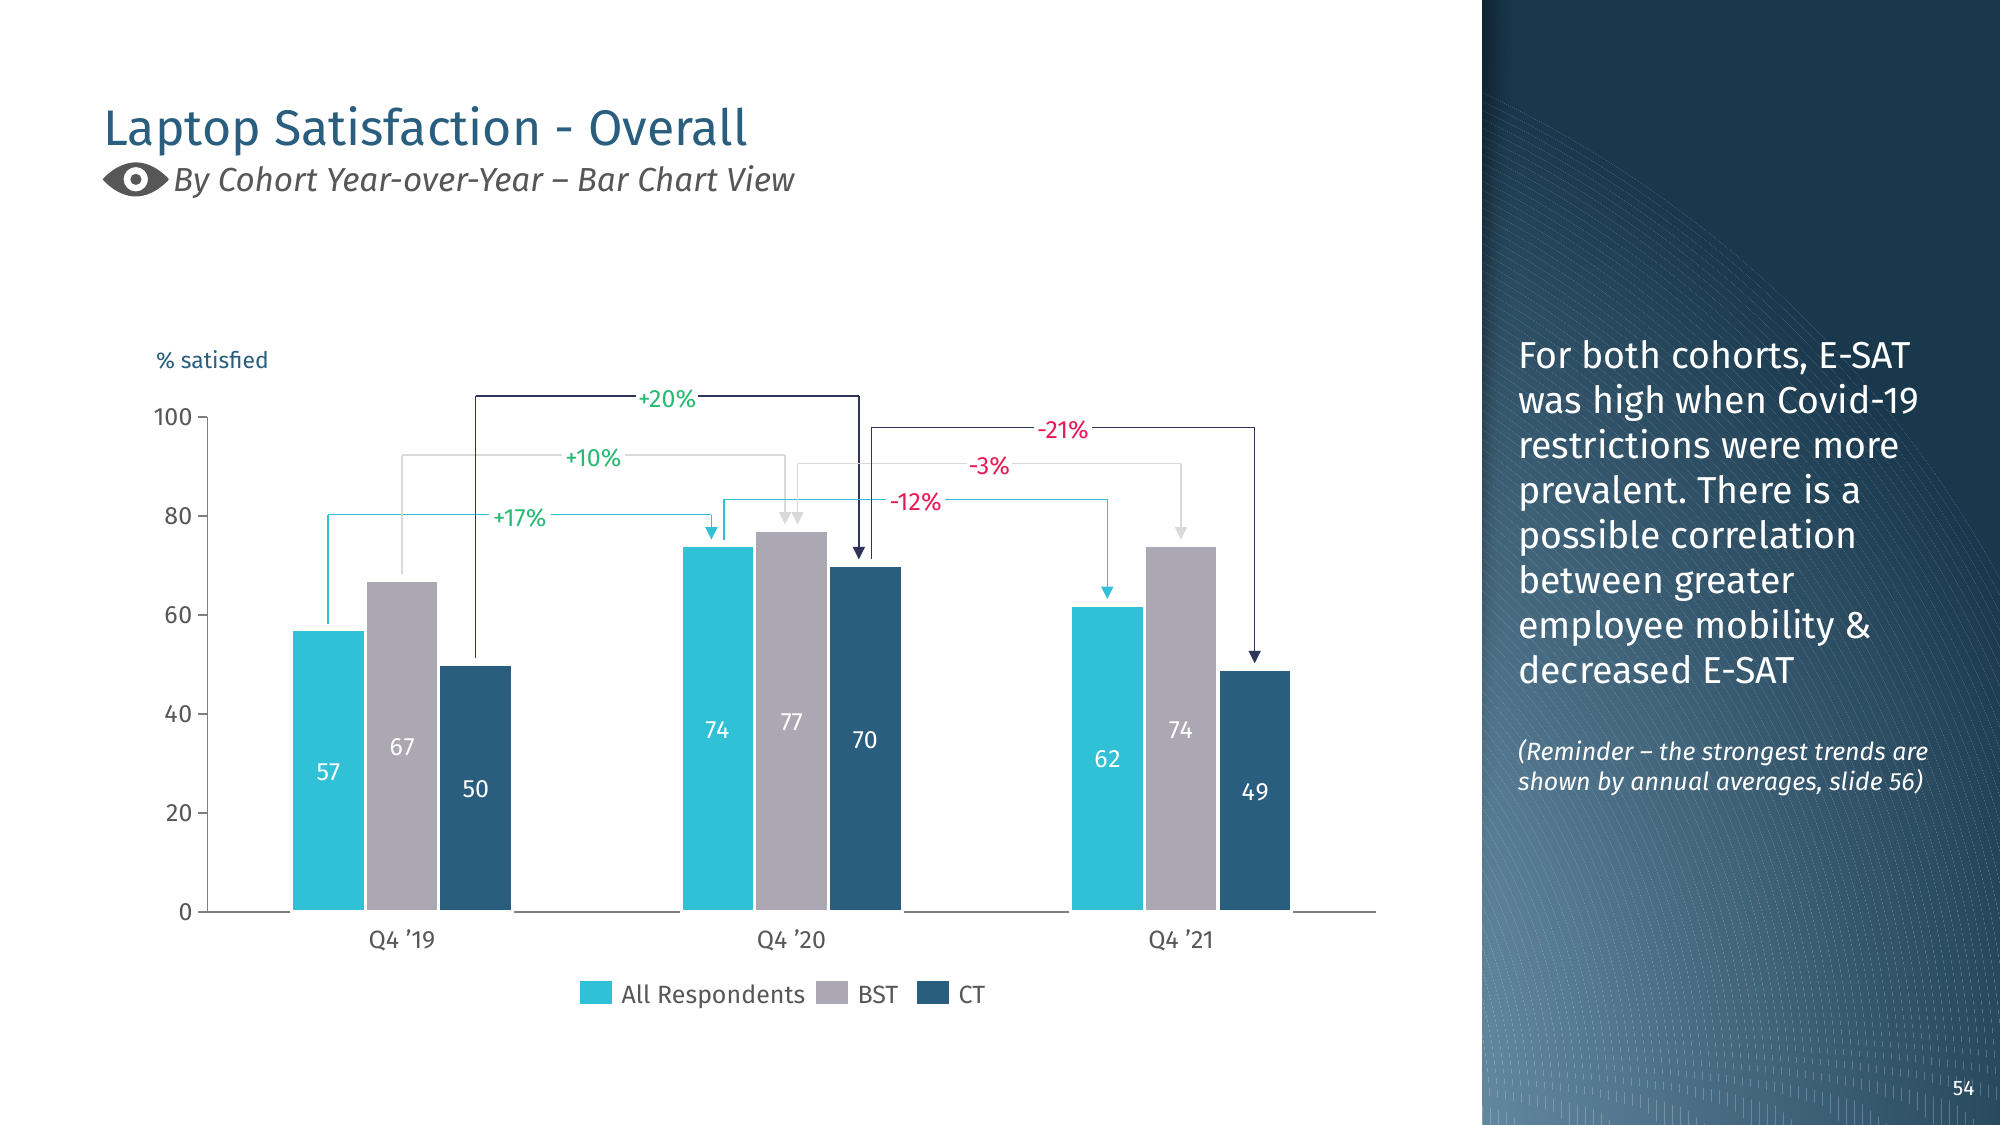

For both cohorts, E-SAT was high when Covid-19 restrictions were more prevalent. There is a possible correlation between greater employee mobility & decreased E-SAT

(Reminder – the strongest trends are shown by annual averages, slide 56)
# Laptop Satisfaction - Overall

By Cohort Year-over-Year – Bar Chart View
% satisfied
+20%

### Chart

| Category |  |  |  |
|---|---|---|---|
-21%
+10%
-3%
-12%
+17%
Q4 ’19
Q4 ’20
Q4 ’21
All Respondents
BST
CT